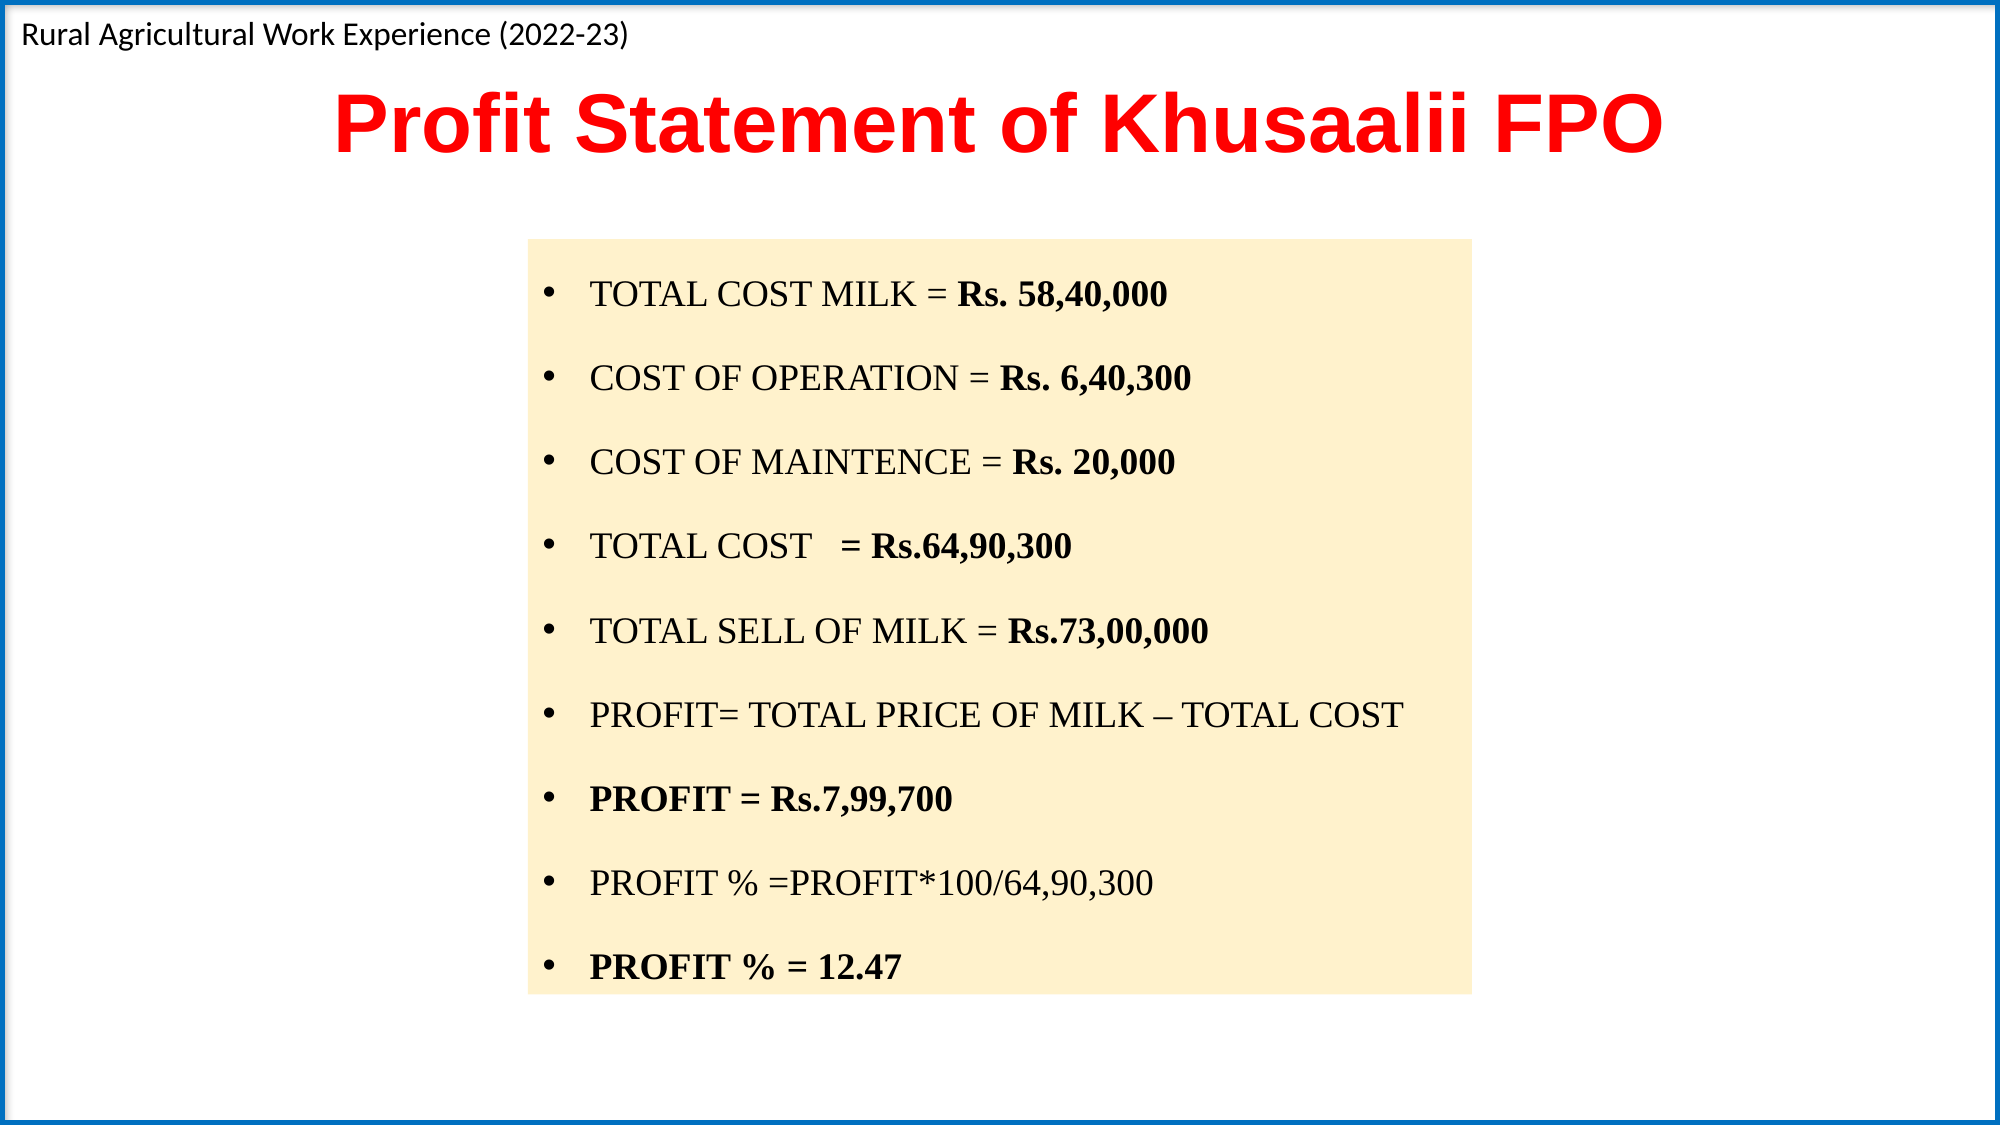

Rural Agricultural Work Experience (2022-23)
Profit Statement of Khusaalii FPO
TOTAL COST MILK = Rs. 58,40,000
COST OF OPERATION = Rs. 6,40,300
COST OF MAINTENCE = Rs. 20,000
TOTAL COST   = Rs.64,90,300
TOTAL SELL OF MILK = Rs.73,00,000
PROFIT= TOTAL PRICE OF MILK – TOTAL COST
PROFIT = Rs.7,99,700
PROFIT % =PROFIT*100/64,90,300
PROFIT % = 12.47